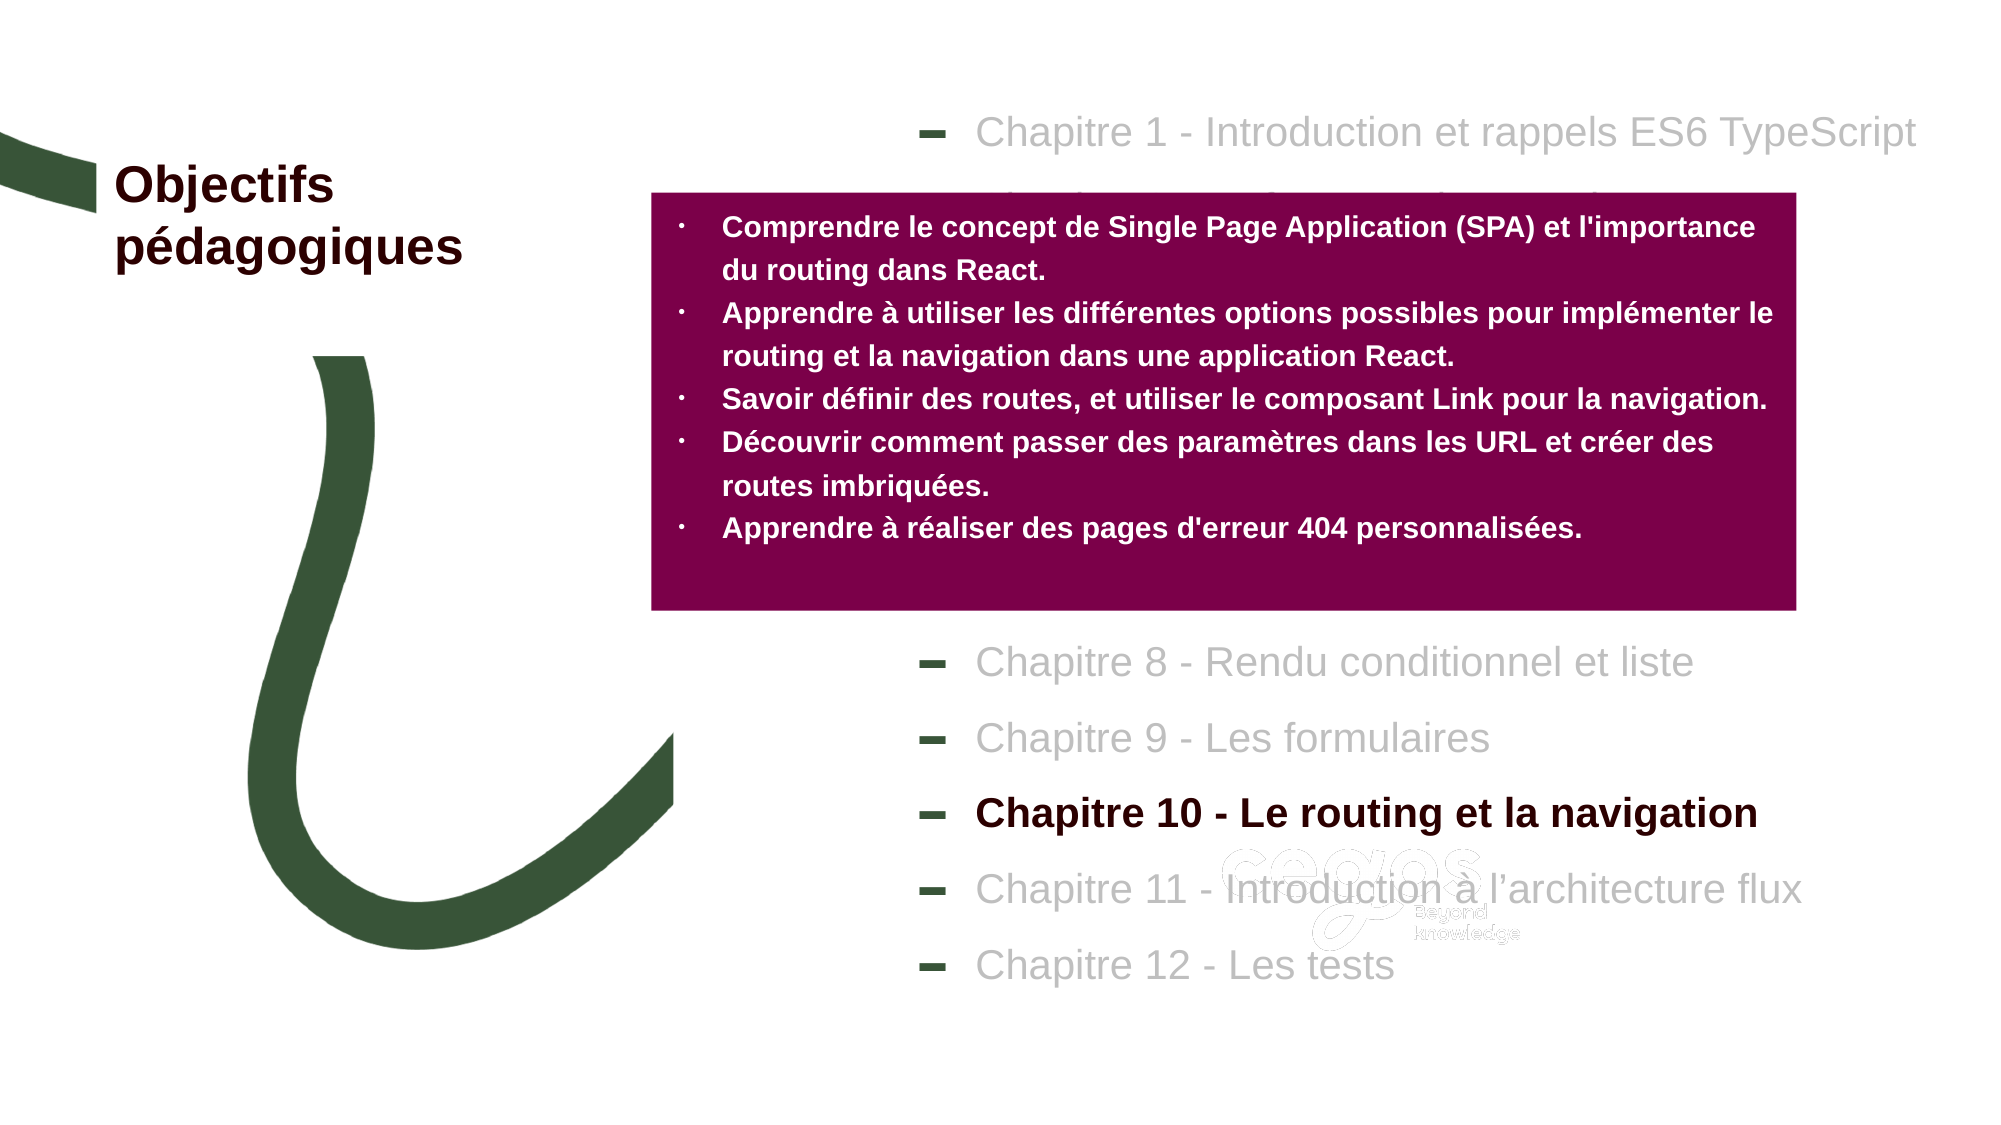

Chapitre 1 - Introduction et rappels ES6 TypeScript
Chapitre 2 - Le framework React.js
Chapitre 3 - Le JSX et les composants
Chapitre 4 - Les props
Chapitre 5 - Le State et les lifecycles
Chapitre 6 - Les Hooks
Chapitre 7 - Les événements
Chapitre 8 - Rendu conditionnel et liste
Chapitre 9 - Les formulaires
Chapitre 10 - Le routing et la navigation
Chapitre 11 - Introduction à l’architecture flux
Chapitre 12 - Les tests

# Objectifs pédagogiques
Comprendre le concept de Single Page Application (SPA) et l'importance du routing dans React.
Apprendre à utiliser les différentes options possibles pour implémenter le routing et la navigation dans une application React.
Savoir définir des routes, et utiliser le composant Link pour la navigation.
Découvrir comment passer des paramètres dans les URL et créer des routes imbriquées.
Apprendre à réaliser des pages d'erreur 404 personnalisées.